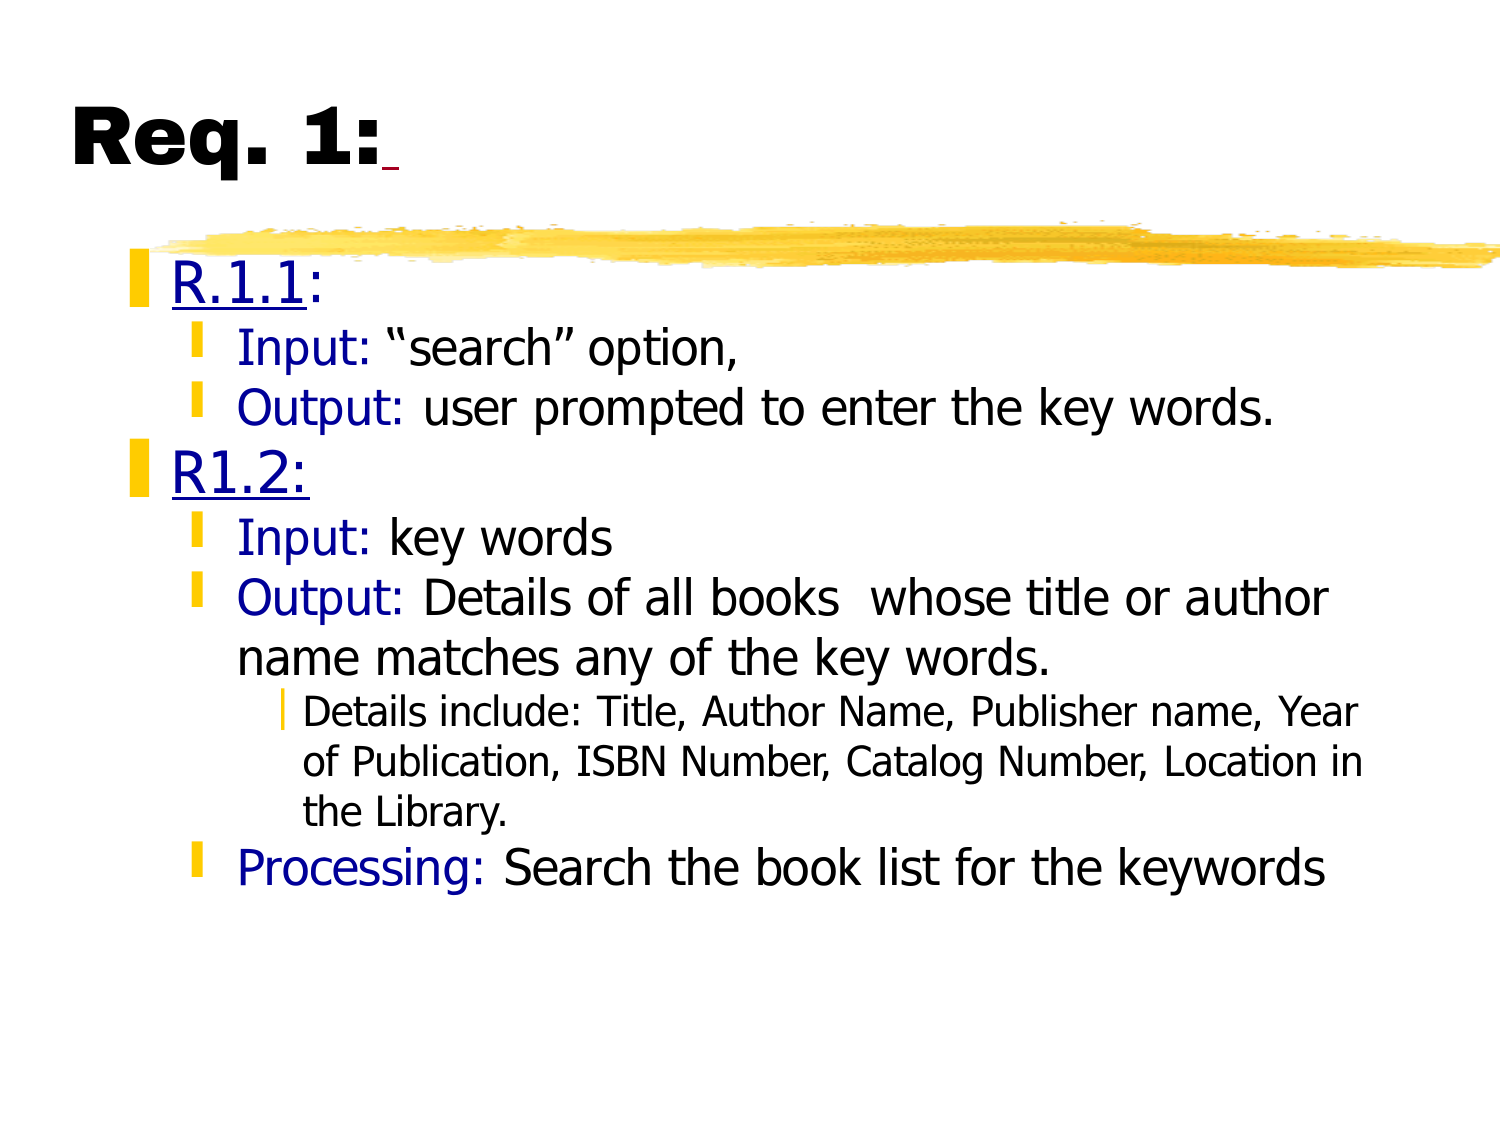

# Req. 1:
R.1.1:
Input: “search” option,
Output: user prompted to enter the key words.
R1.2:
Input: key words
Output: Details of all books  whose title or author name matches any of the key words.
Details include: Title, Author Name, Publisher name, Year of Publication, ISBN Number, Catalog Number, Location in the Library.
Processing: Search the book list for the keywords
36